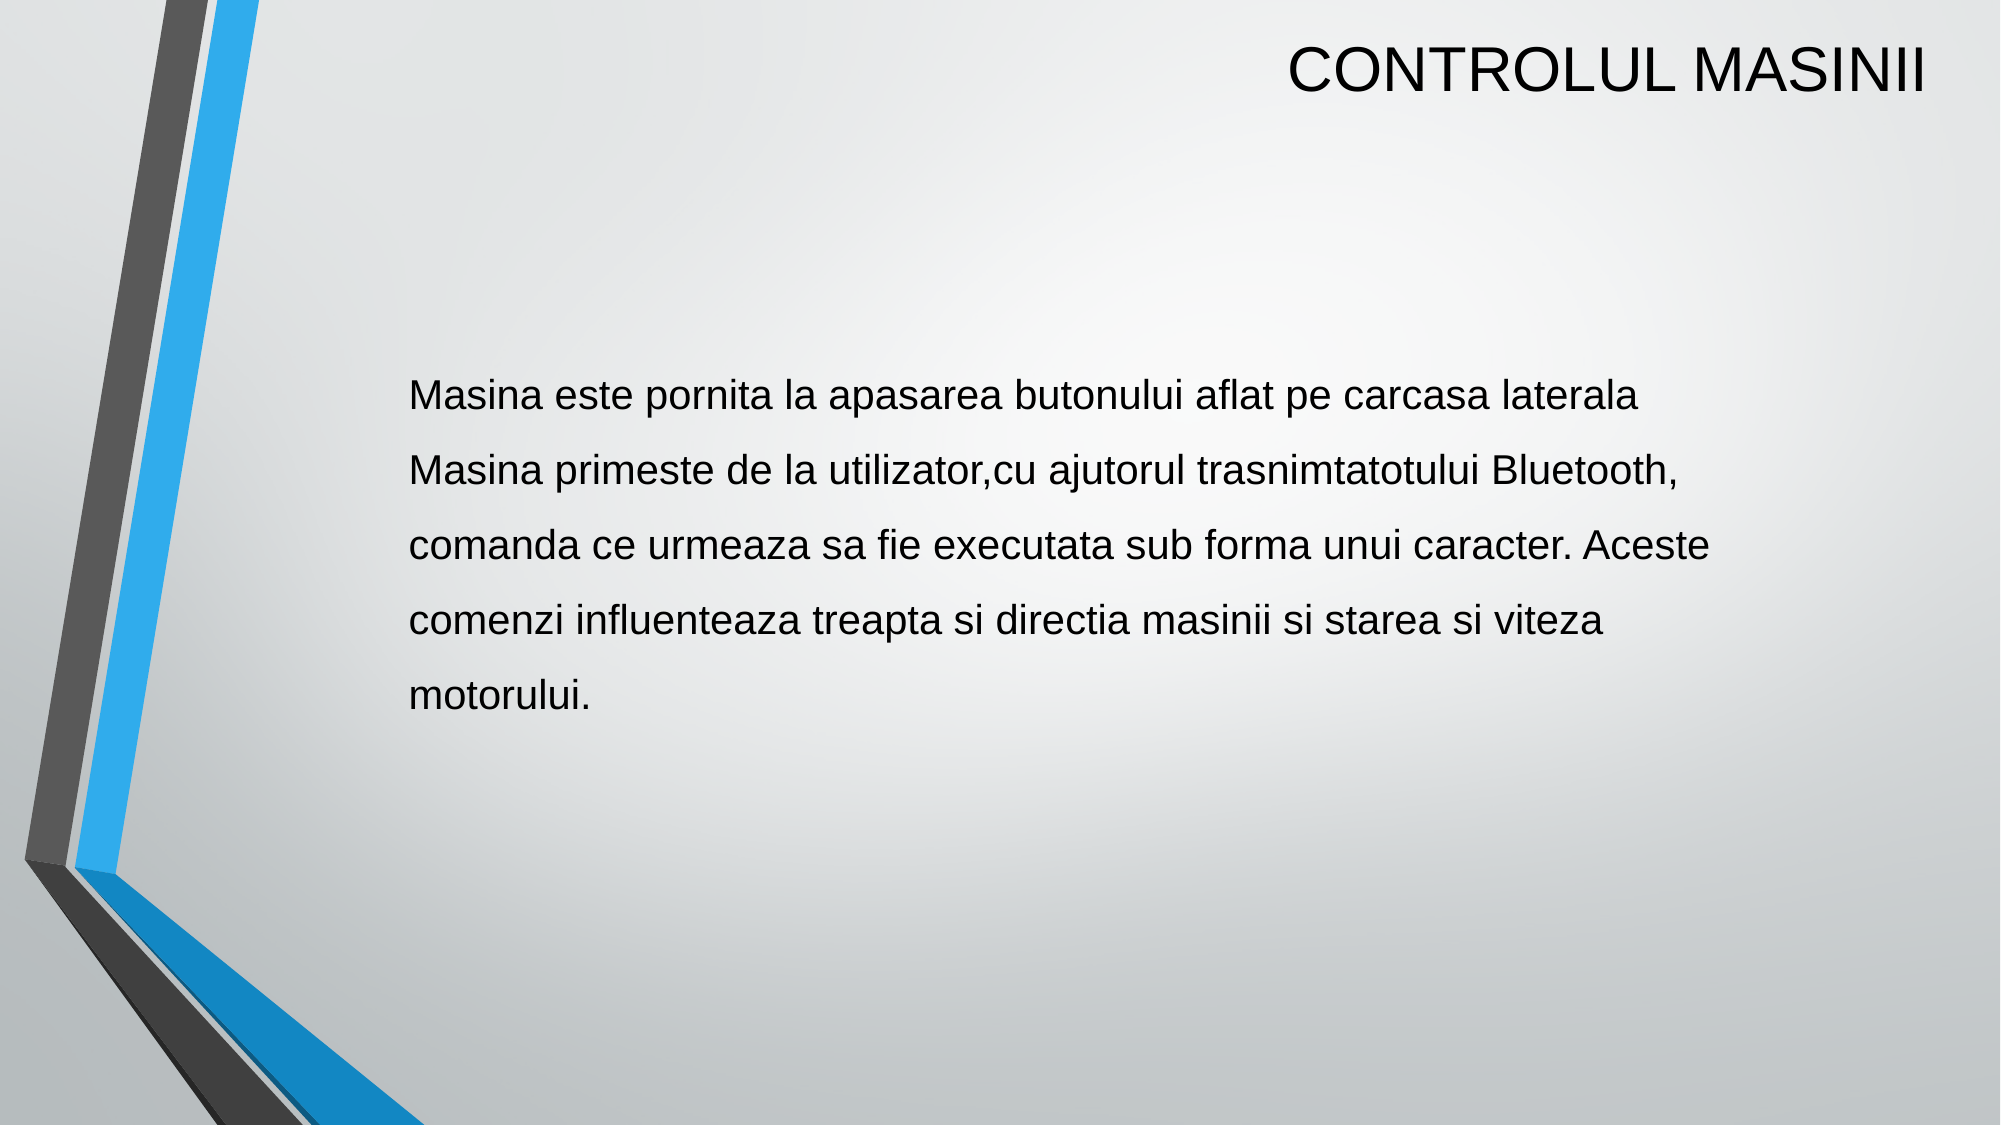

# CONTROLUL MASINII
Masina este pornita la apasarea butonului aflat pe carcasa laterala
Masina primeste de la utilizator,cu ajutorul trasnimtatotului Bluetooth, comanda ce urmeaza sa fie executata sub forma unui caracter. Aceste comenzi influenteaza treapta si directia masinii si starea si viteza motorului.